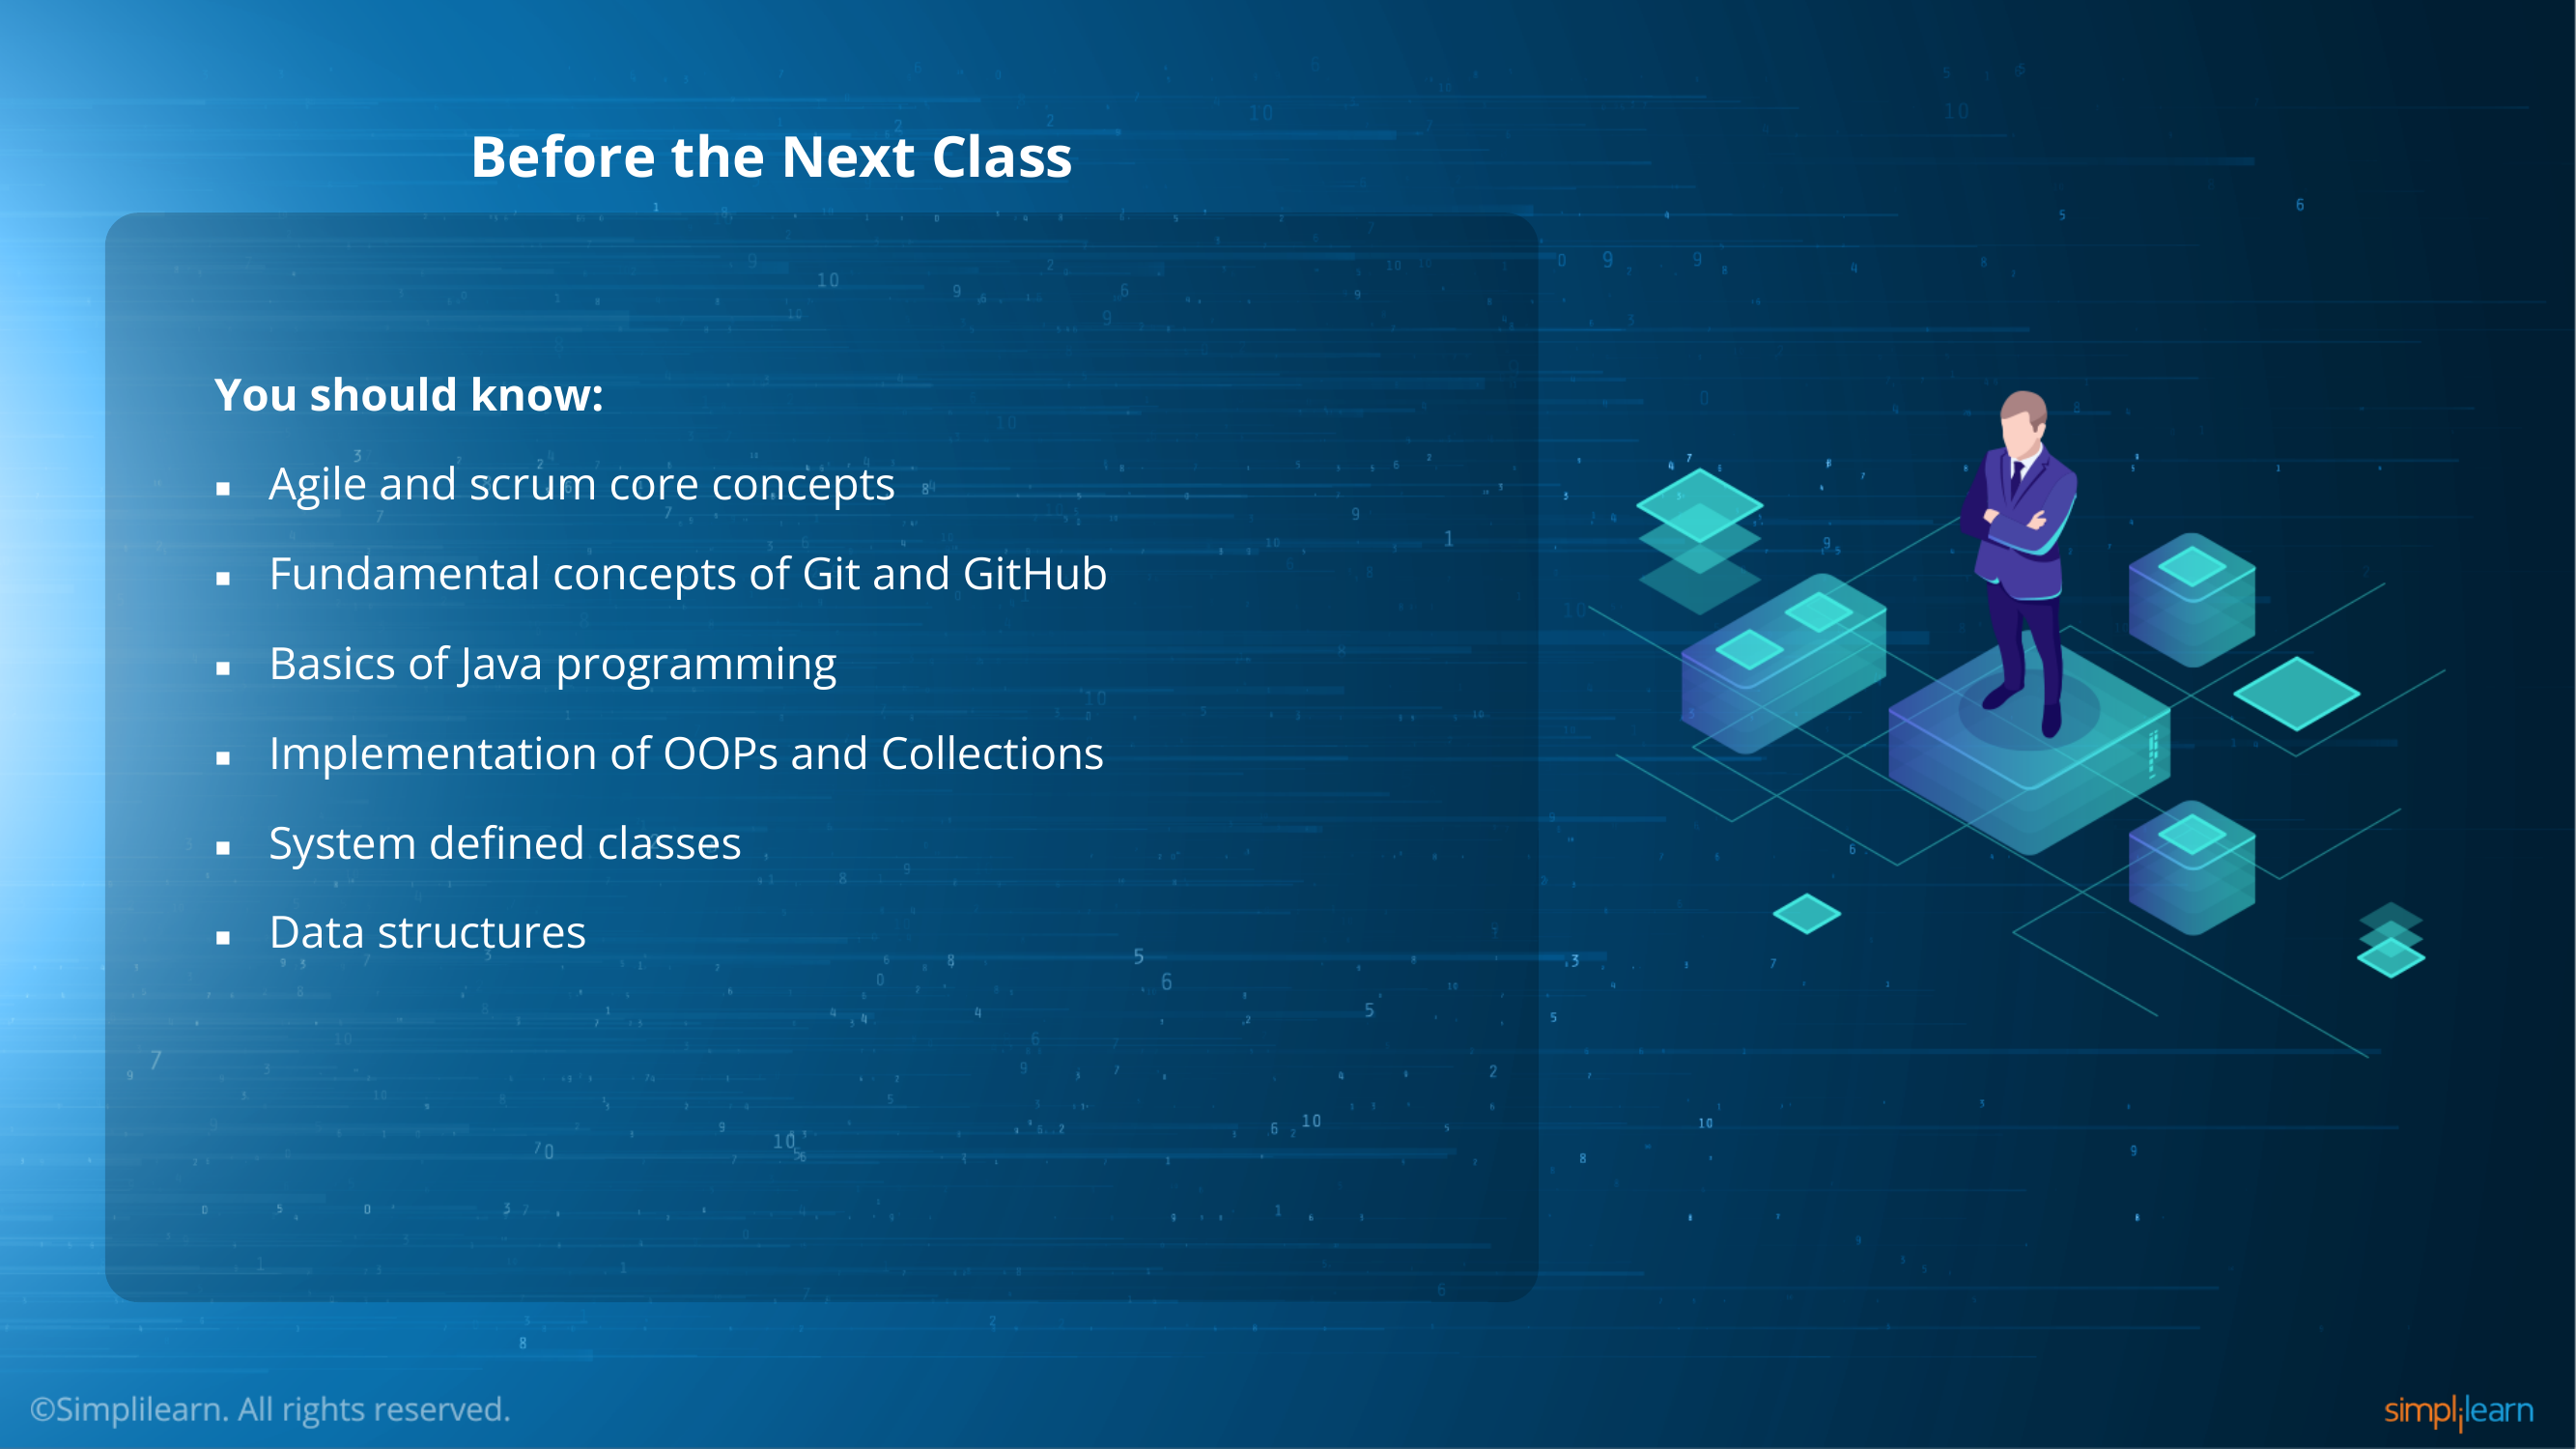

You should know:
Agile and scrum core concepts
Fundamental concepts of Git and GitHub
Basics of Java programming
Implementation of OOPs and Collections
System defined classes
Data structures